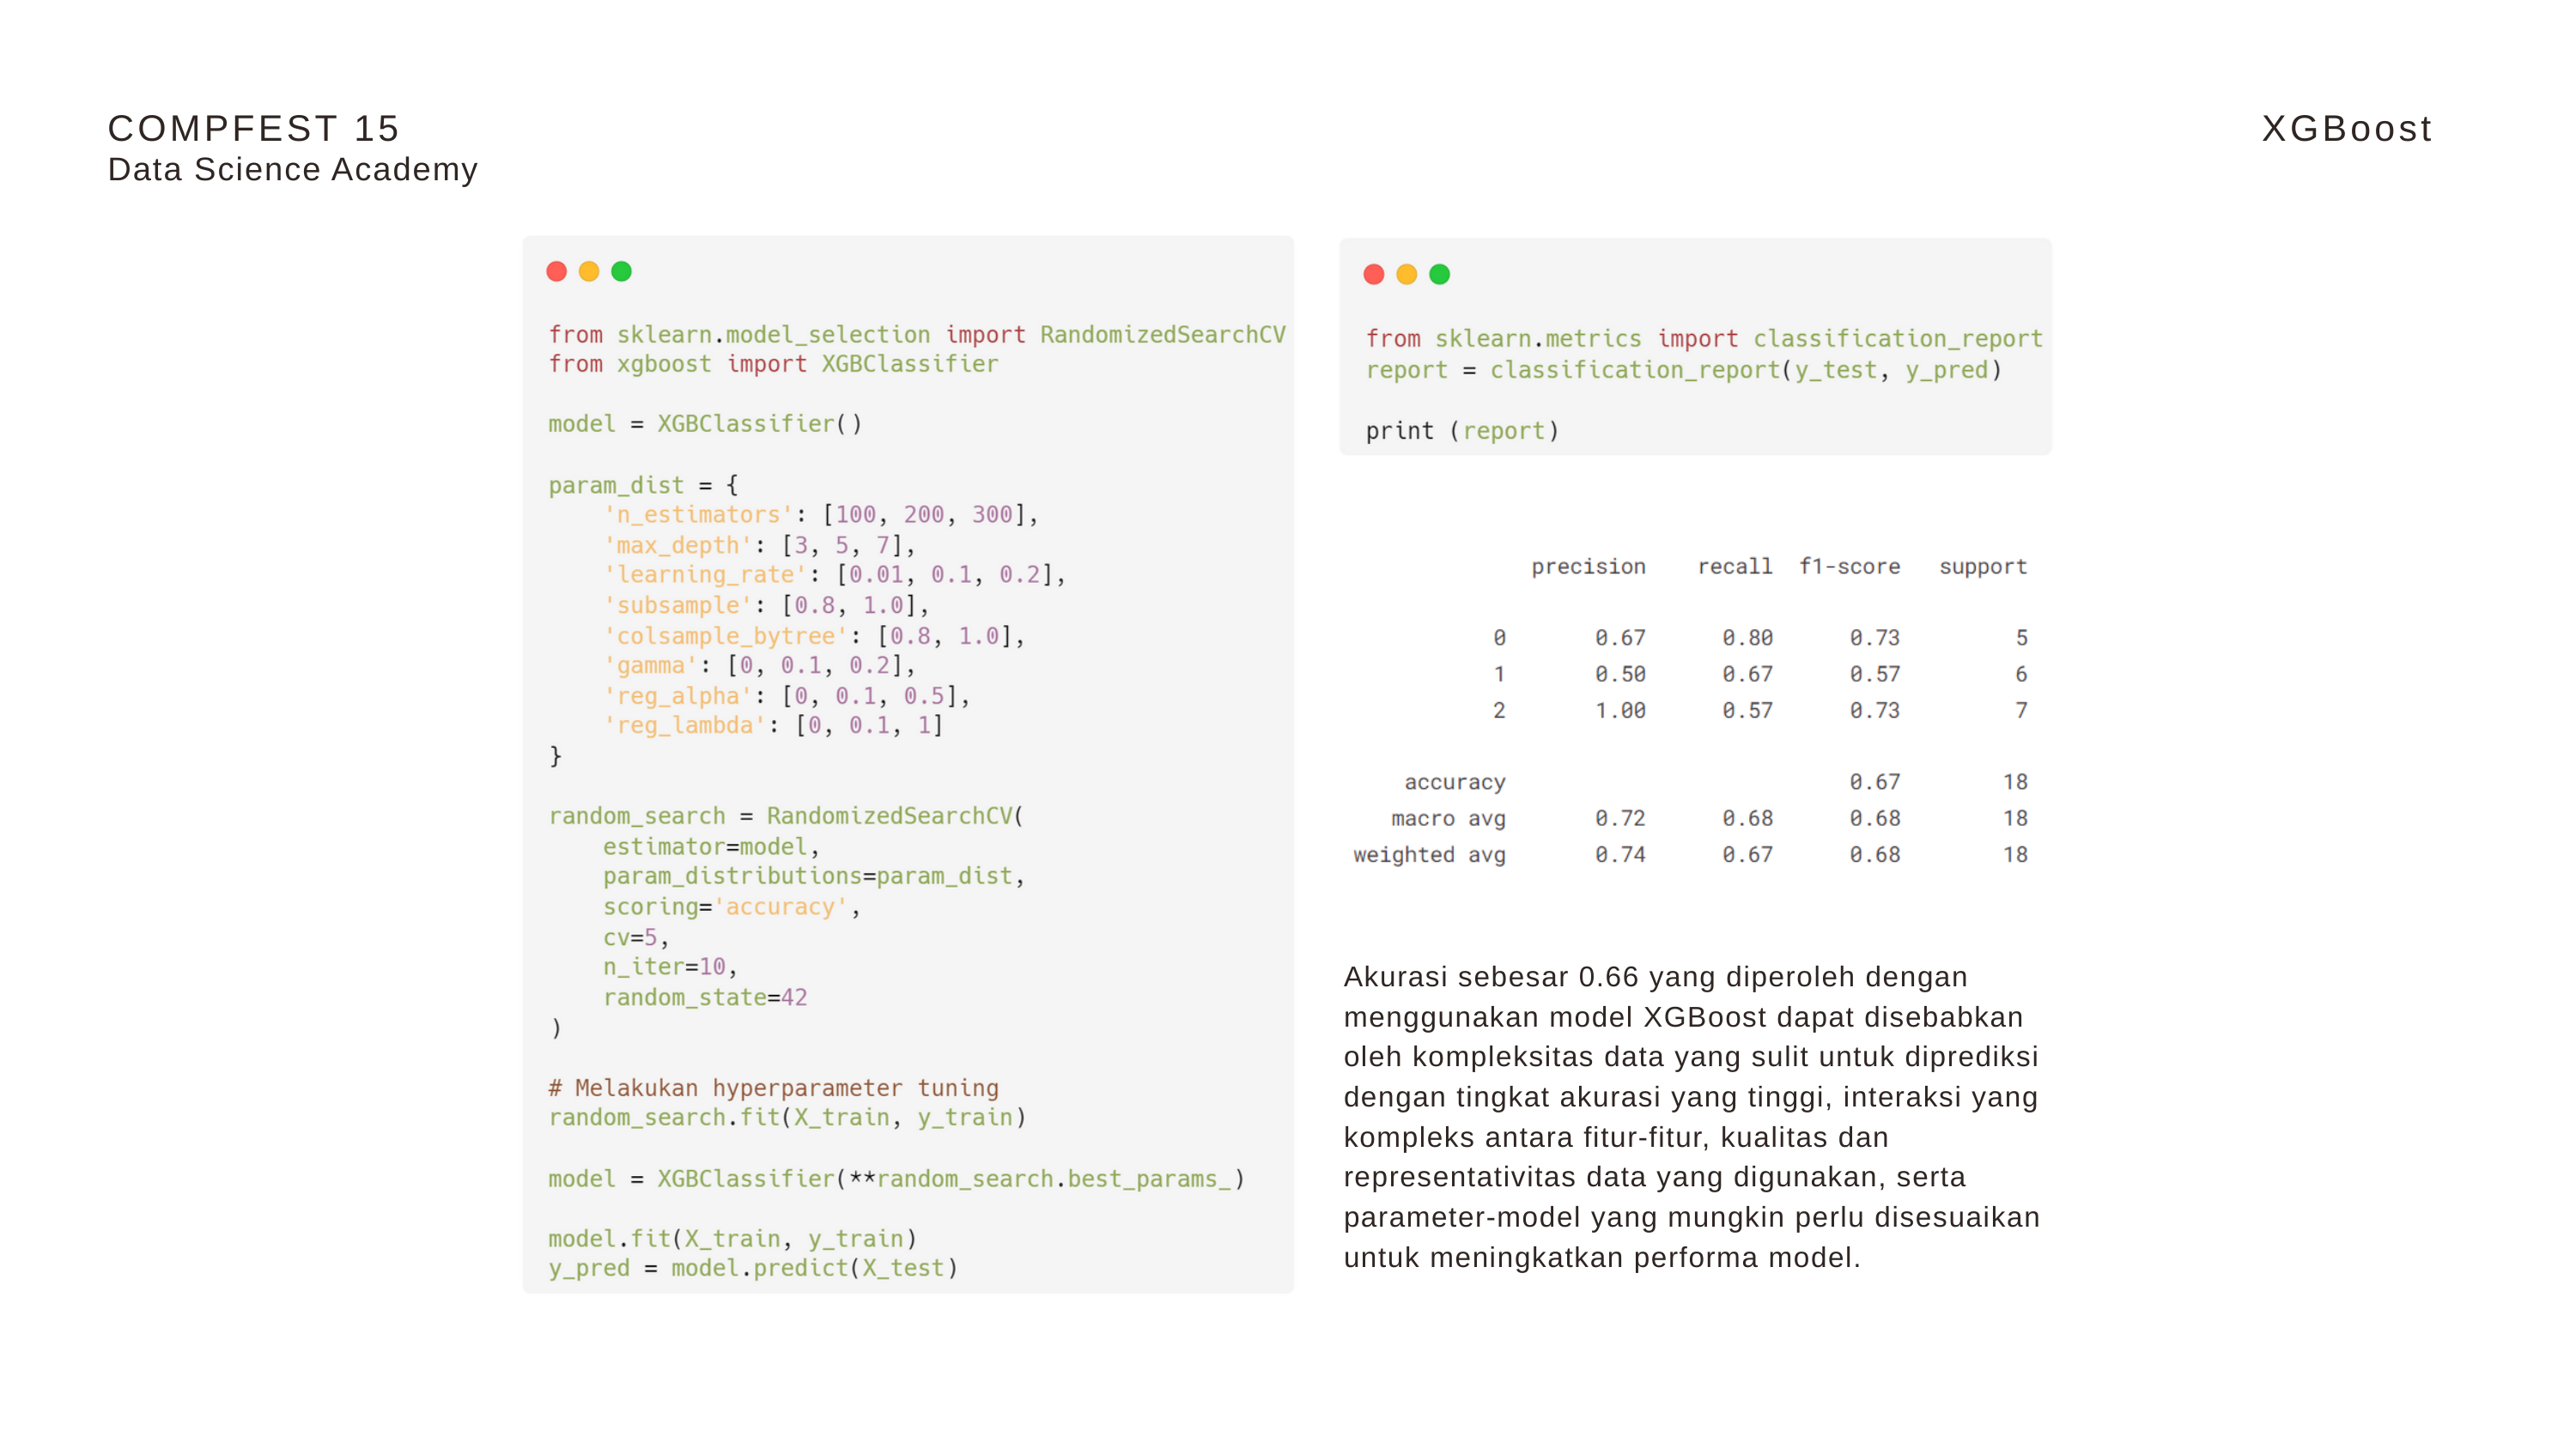

COMPFEST 15
Data Science Academy
XGBoost

Akurasi sebesar 0.66 yang diperoleh dengan menggunakan model XGBoost dapat disebabkan oleh kompleksitas data yang sulit untuk diprediksi dengan tingkat akurasi yang tinggi, interaksi yang kompleks antara fitur-fitur, kualitas dan representativitas data yang digunakan, serta parameter-model yang mungkin perlu disesuaikan untuk meningkatkan performa model.